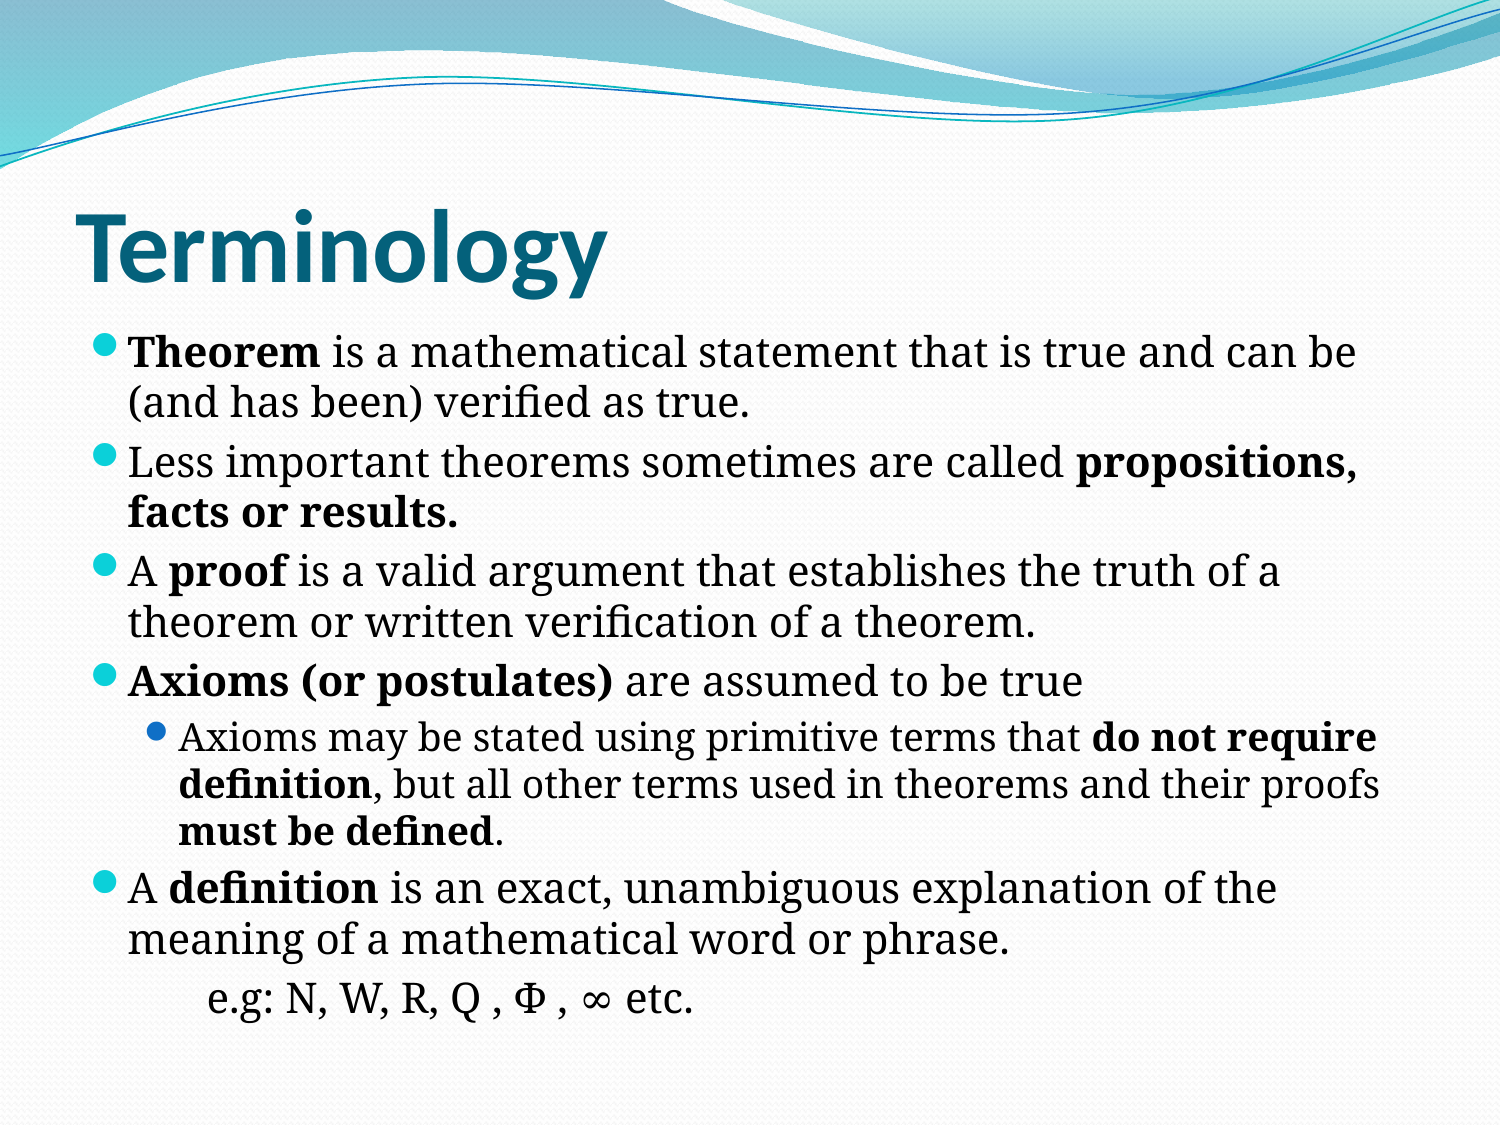

# Terminology
Theorem is a mathematical statement that is true and can be (and has been) verified as true.
Less important theorems sometimes are called propositions, facts or results.
A proof is a valid argument that establishes the truth of a theorem or written verification of a theorem.
Axioms (or postulates) are assumed to be true
Axioms may be stated using primitive terms that do not require definition, but all other terms used in theorems and their proofs must be defined.
A definition is an exact, unambiguous explanation of the meaning of a mathematical word or phrase.
	e.g: N, W, R, Q , Φ , ∞ etc.